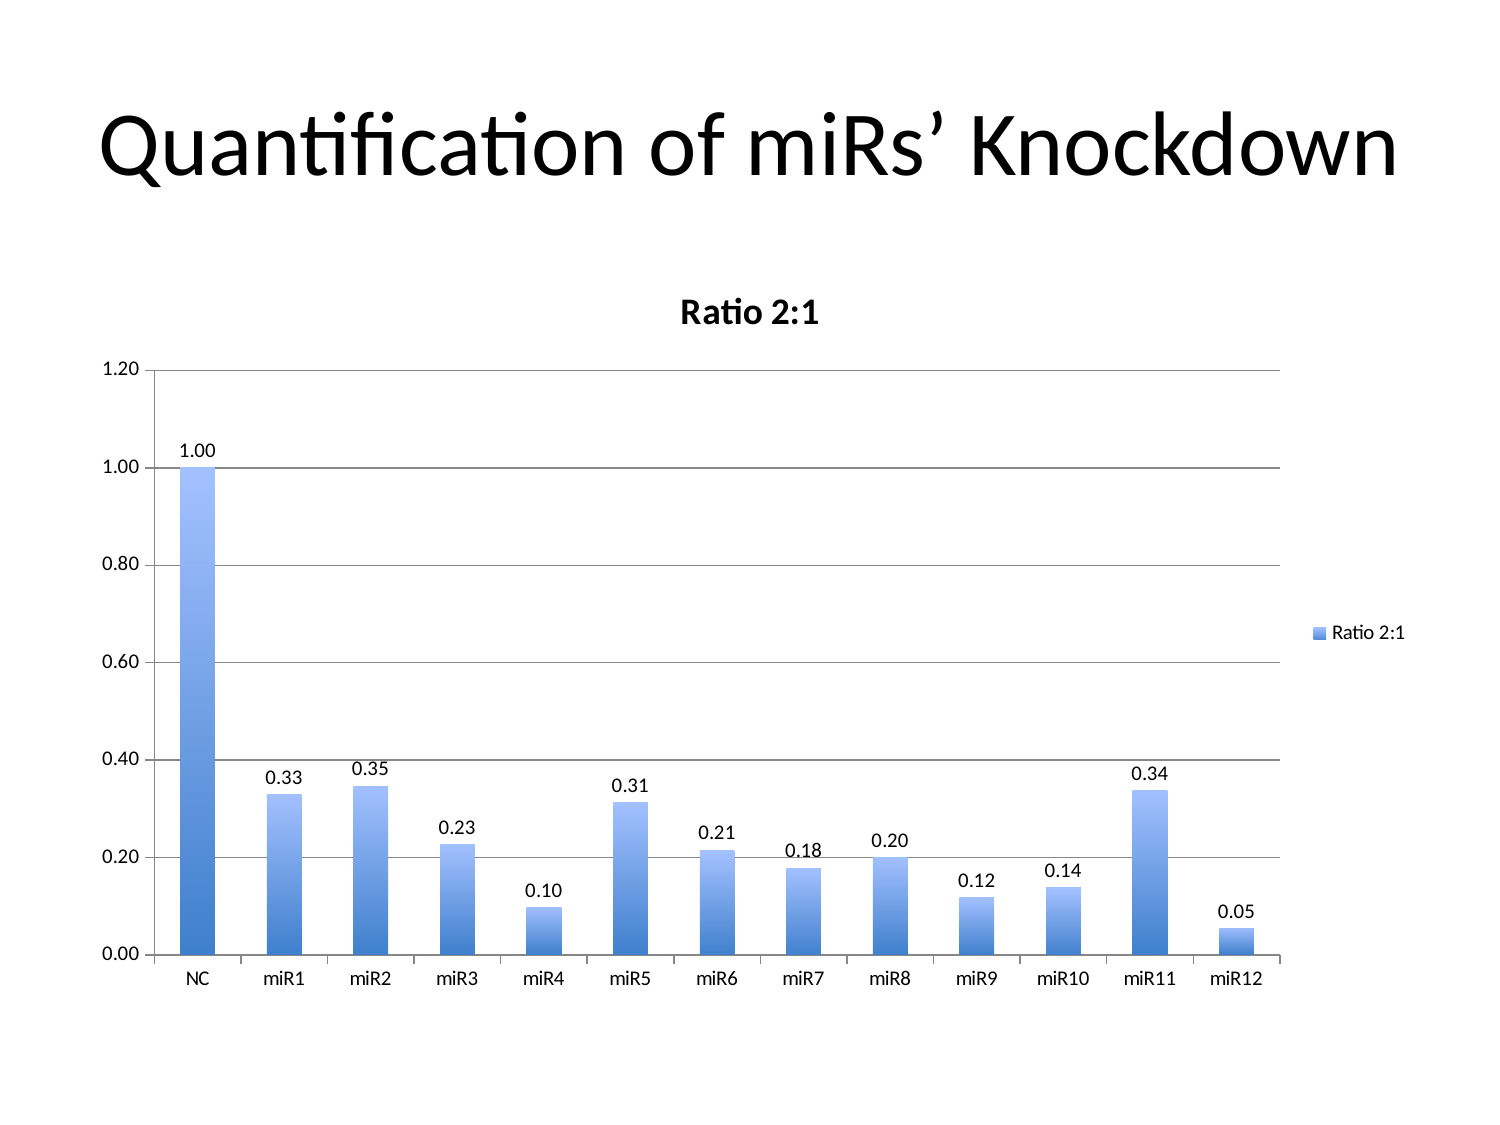

# Quantification of miRs’ Knockdown

### Chart:

| Category |  |
|---|---|
| NC | 1.0 |
| miR1 | 0.3288675157466 |
| miR2 | 0.345843518253051 |
| miR3 | 0.226320098602831 |
| miR4 | 0.0966206066911597 |
| miR5 | 0.312817008397202 |
| miR6 | 0.214747980504069 |
| miR7 | 0.177915566892385 |
| miR8 | 0.199531104523139 |
| miR9 | 0.116935627366424 |
| miR10 | 0.138294490241689 |
| miR11 | 0.33692138079432 |
| miR12 | 0.0538252046097415 |